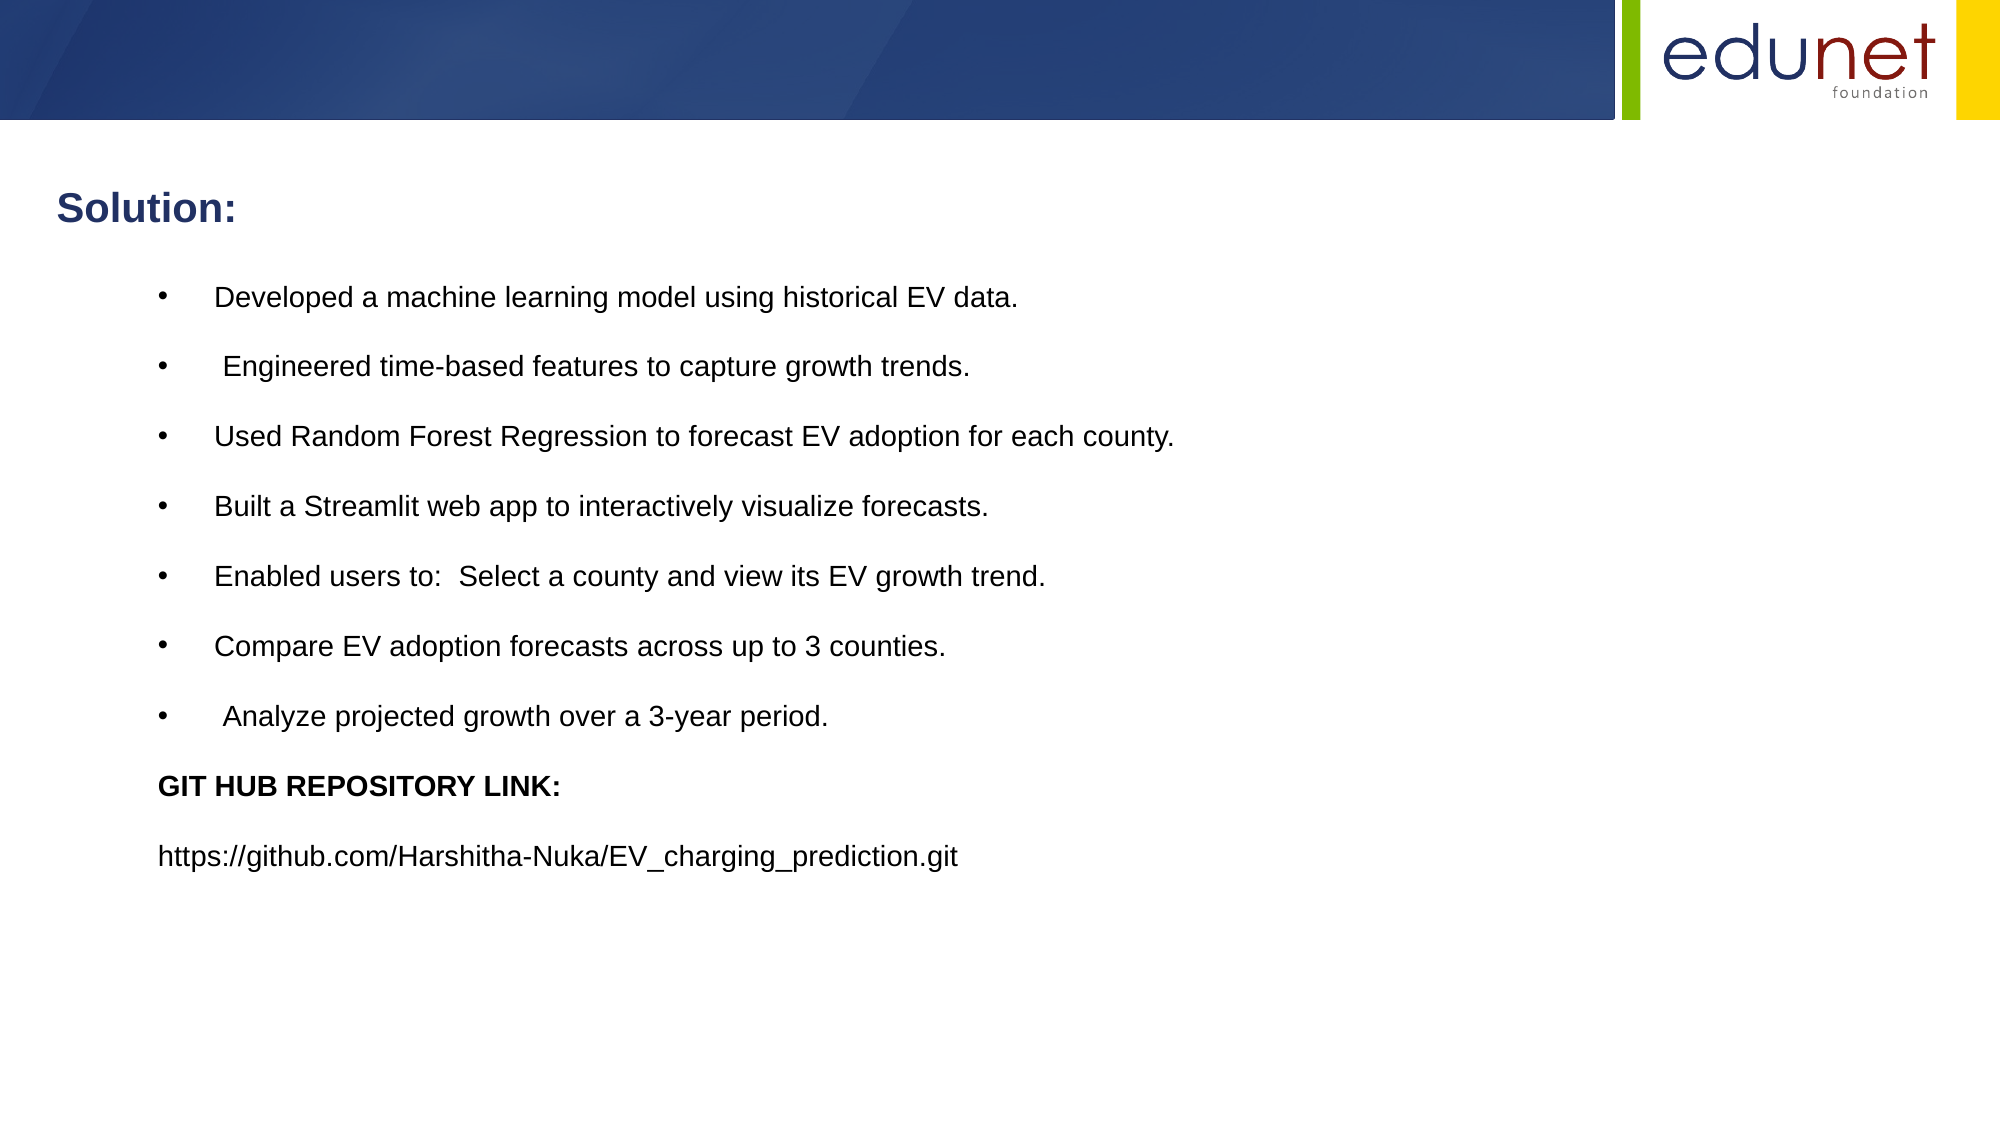

Solution:
Developed a machine learning model using historical EV data.

 Engineered time-based features to capture growth trends.

Used Random Forest Regression to forecast EV adoption for each county.

Built a Streamlit web app to interactively visualize forecasts.

Enabled users to:  Select a county and view its EV growth trend.

Compare EV adoption forecasts across up to 3 counties.

 Analyze projected growth over a 3-year period.

GIT HUB REPOSITORY LINK:

https://github.com/Harshitha-Nuka/EV_charging_prediction.git